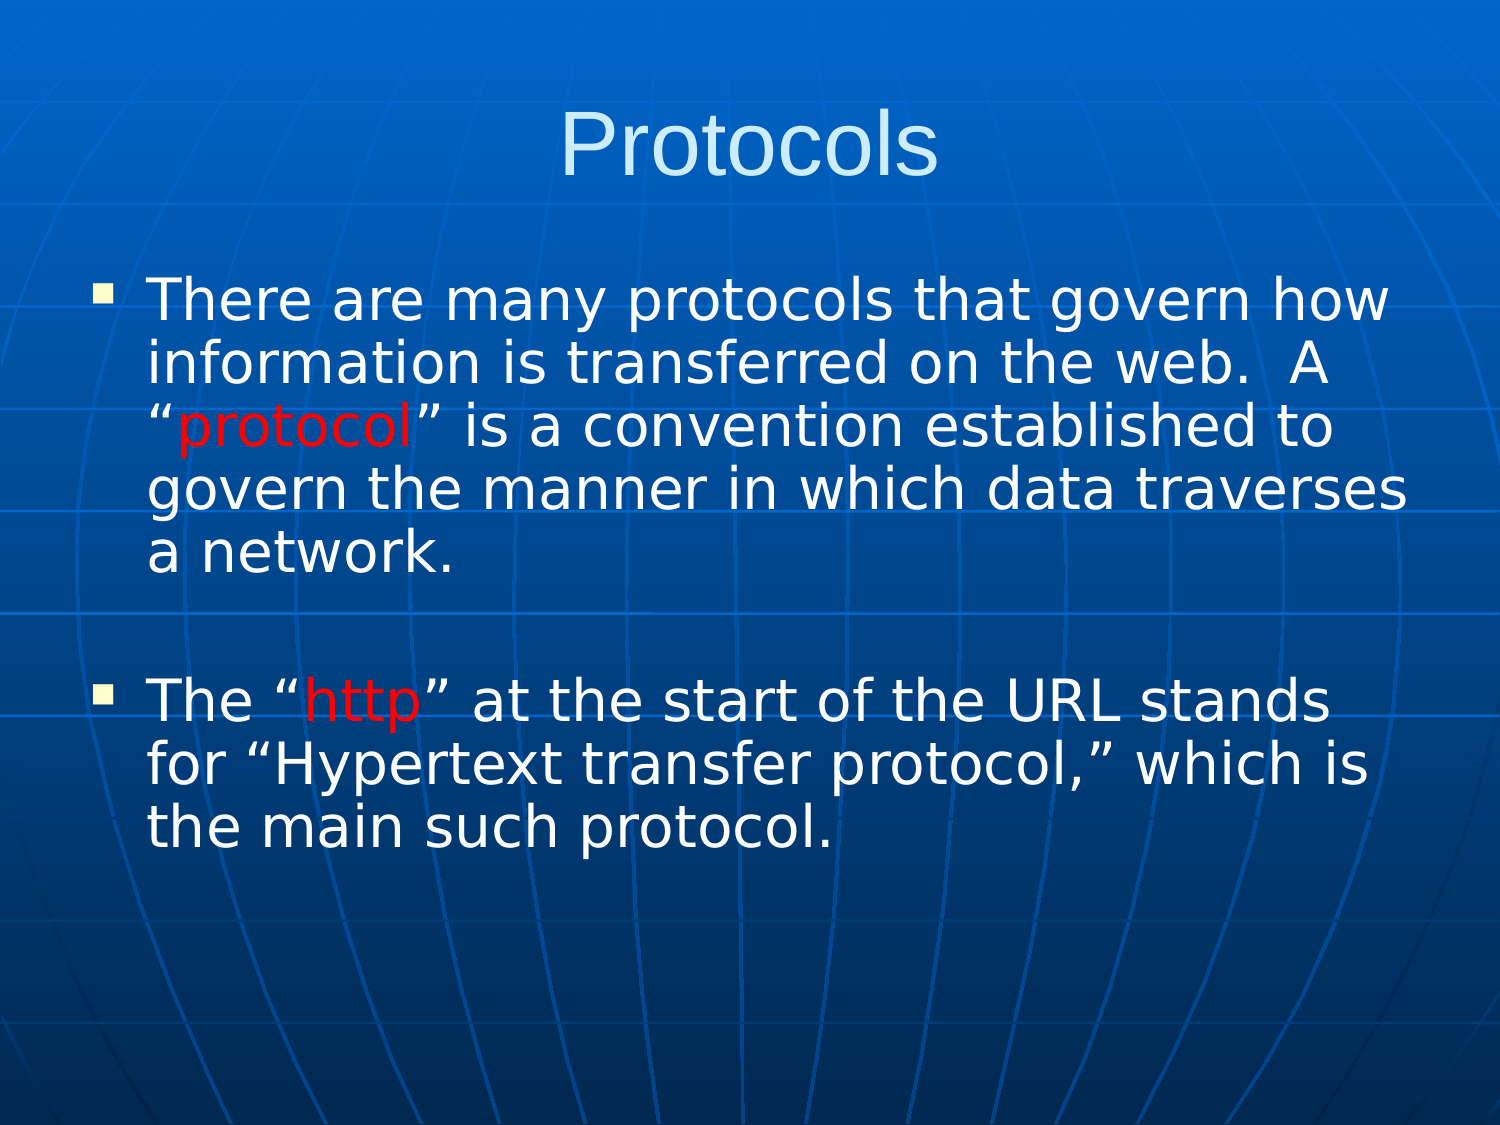

# Protocols
There are many protocols that govern how information is transferred on the web.  A “protocol” is a convention established to govern the manner in which data traverses a network.

The “http” at the start of the URL stands for “Hypertext transfer protocol,” which is the main such protocol.